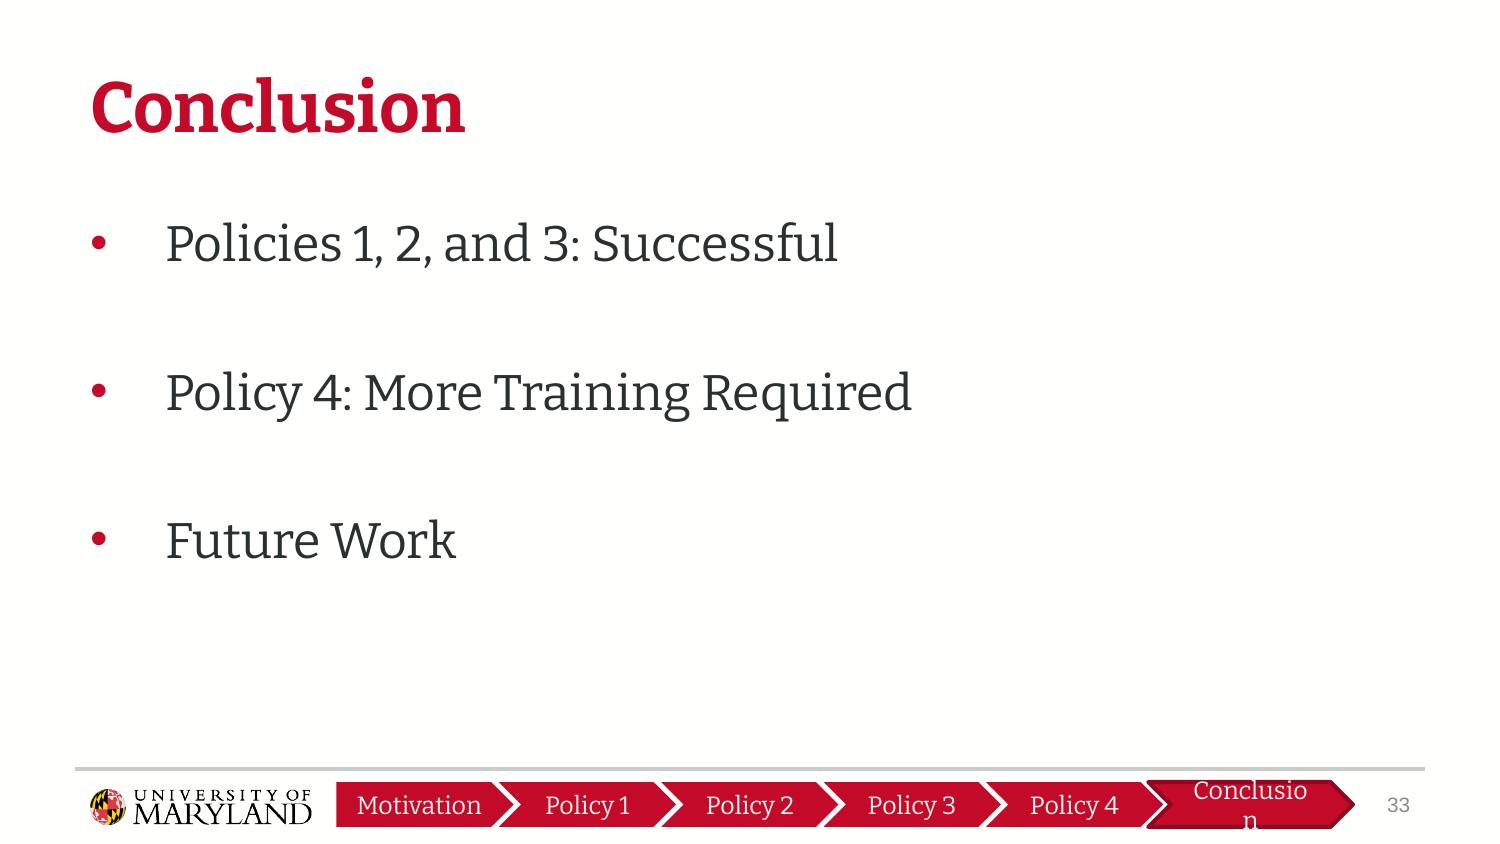

# Conclusion
Policies 1, 2, and 3: Successful

Policy 4: More Training Required

Future Work
Motivation
Policy 2
Policy 3
Policy 4
Conclusion
Policy 1
33